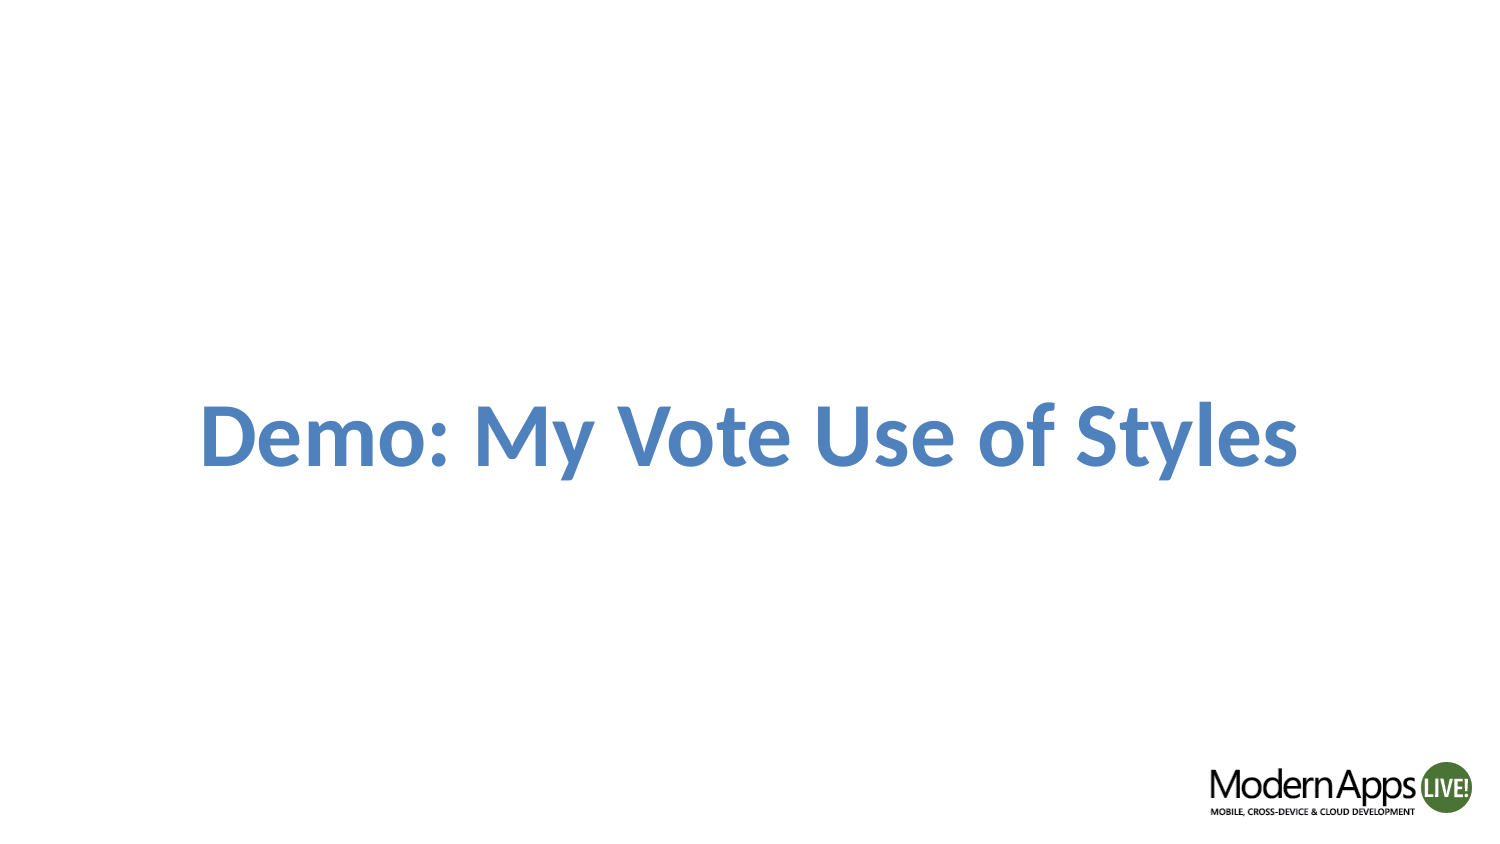

# Demo: My Vote Use of Styles